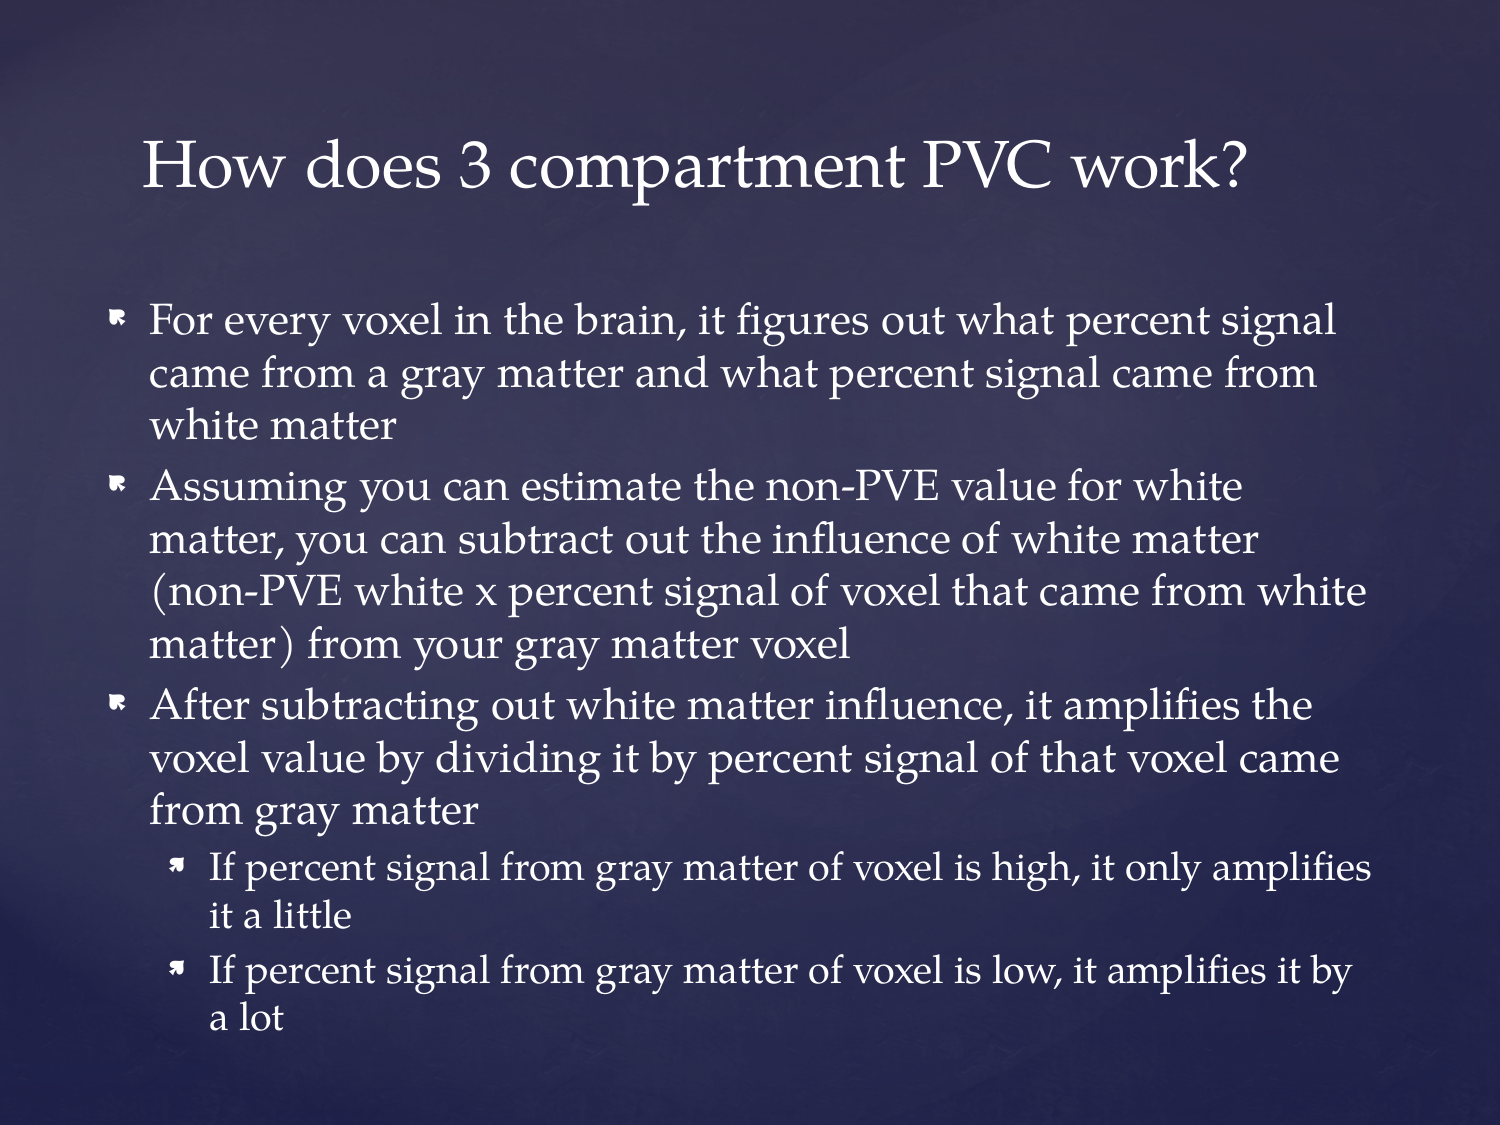

# How does 3 compartment PVC work?
For every voxel in the brain, it figures out what percent signal came from a gray matter and what percent signal came from white matter
Assuming you can estimate the non-PVE value for white matter, you can subtract out the influence of white matter (non-PVE white x percent signal of voxel that came from white matter) from your gray matter voxel
After subtracting out white matter influence, it amplifies the voxel value by dividing it by percent signal of that voxel came from gray matter
If percent signal from gray matter of voxel is high, it only amplifies it a little
If percent signal from gray matter of voxel is low, it amplifies it by a lot